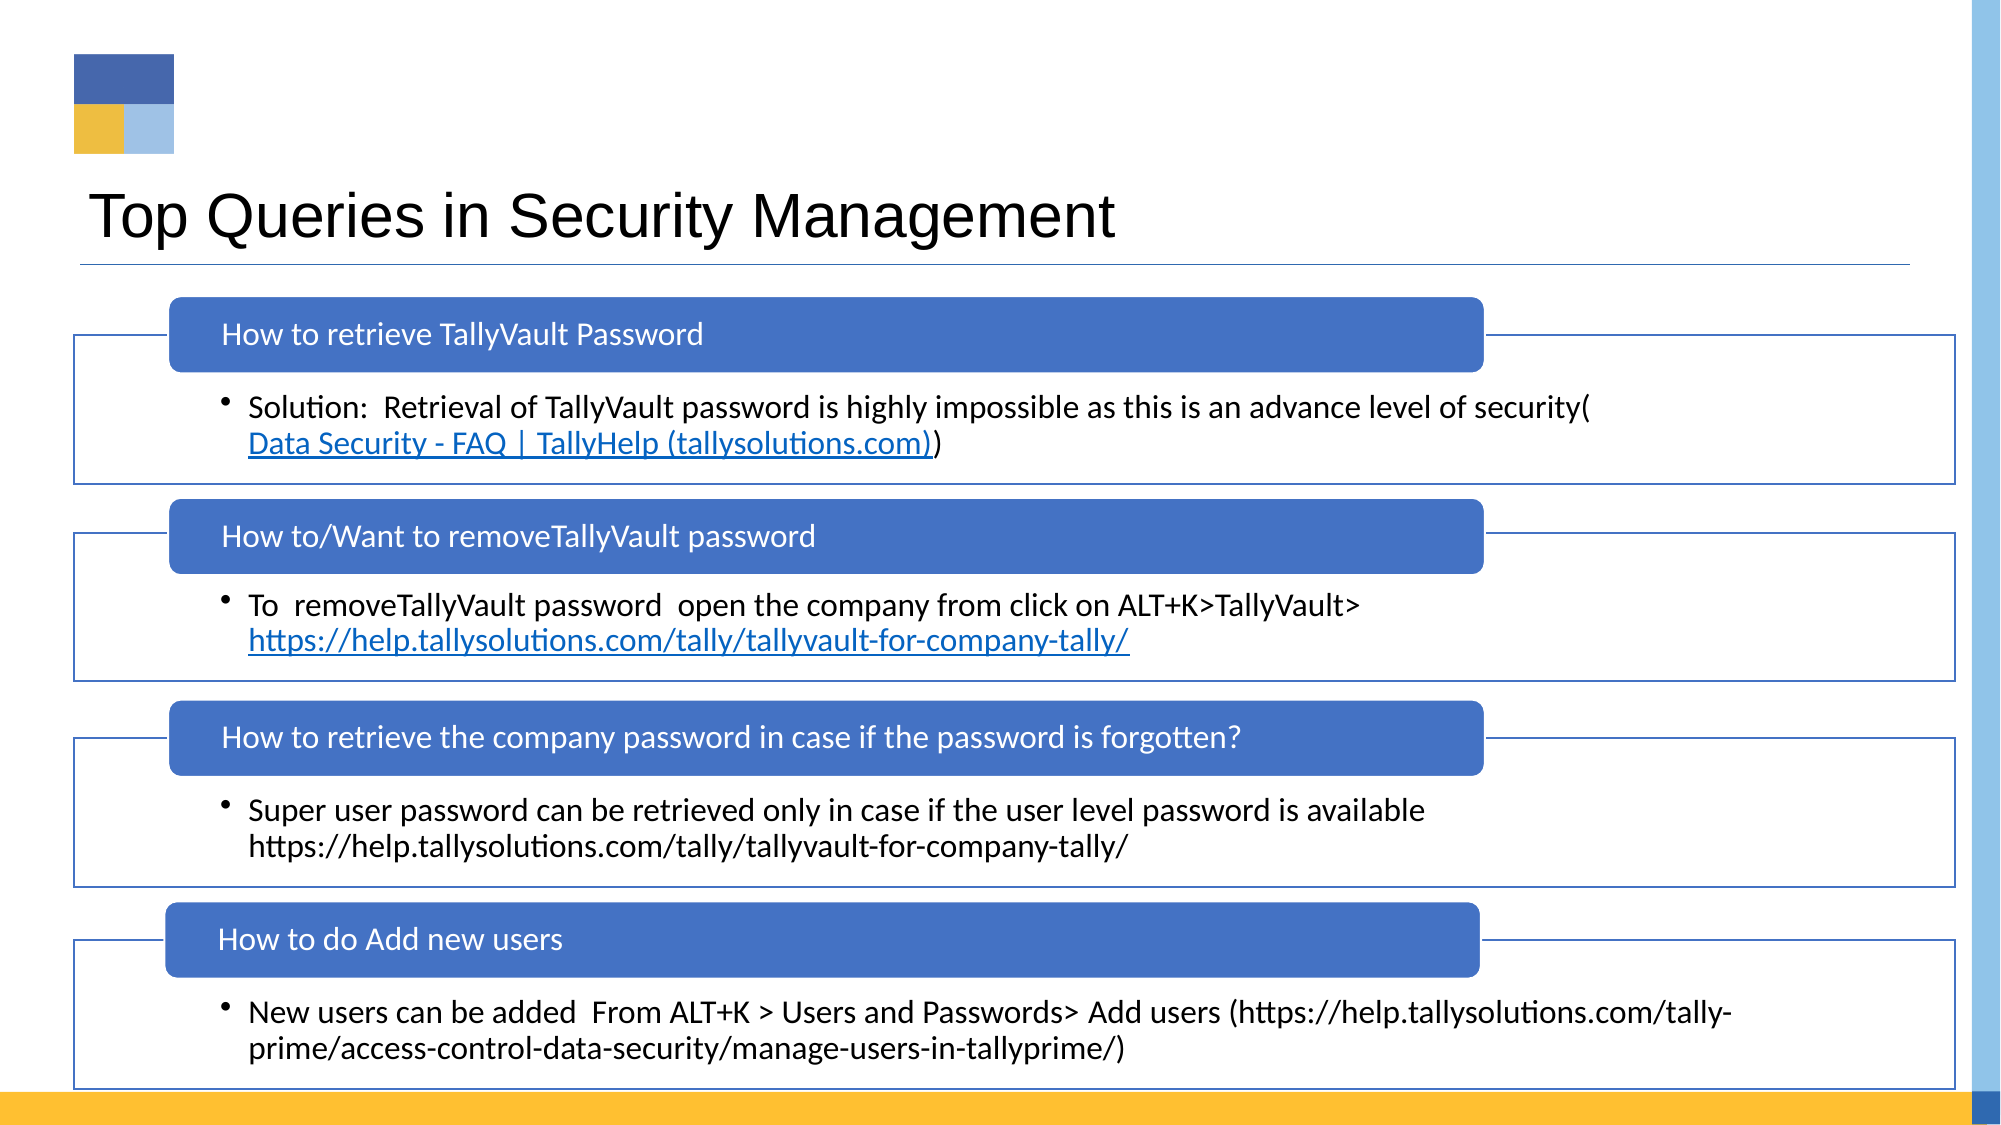

# Top Queries in Security Management
How to retrieve TallyVault Password
Solution:  Retrieval of TallyVault password is highly impossible as this is an advance level of security(Data Security - FAQ | TallyHelp (tallysolutions.com))
How to/Want to removeTallyVault password
To  removeTallyVault password  open the company from click on ALT+K>TallyVault>
https://help.tallysolutions.com/tally/tallyvault-for-company-tally/
How to retrieve the company password in case if the password is forgotten?
Super user password can be retrieved only in case if the user level password is available https://help.tallysolutions.com/tally/tallyvault-for-company-tally/
How to do Add new users
New users can be added  From ALT+K > Users and Passwords> Add users (https://help.tallysolutions.com/tally-prime/access-control-data-security/manage-users-in-tallyprime/)